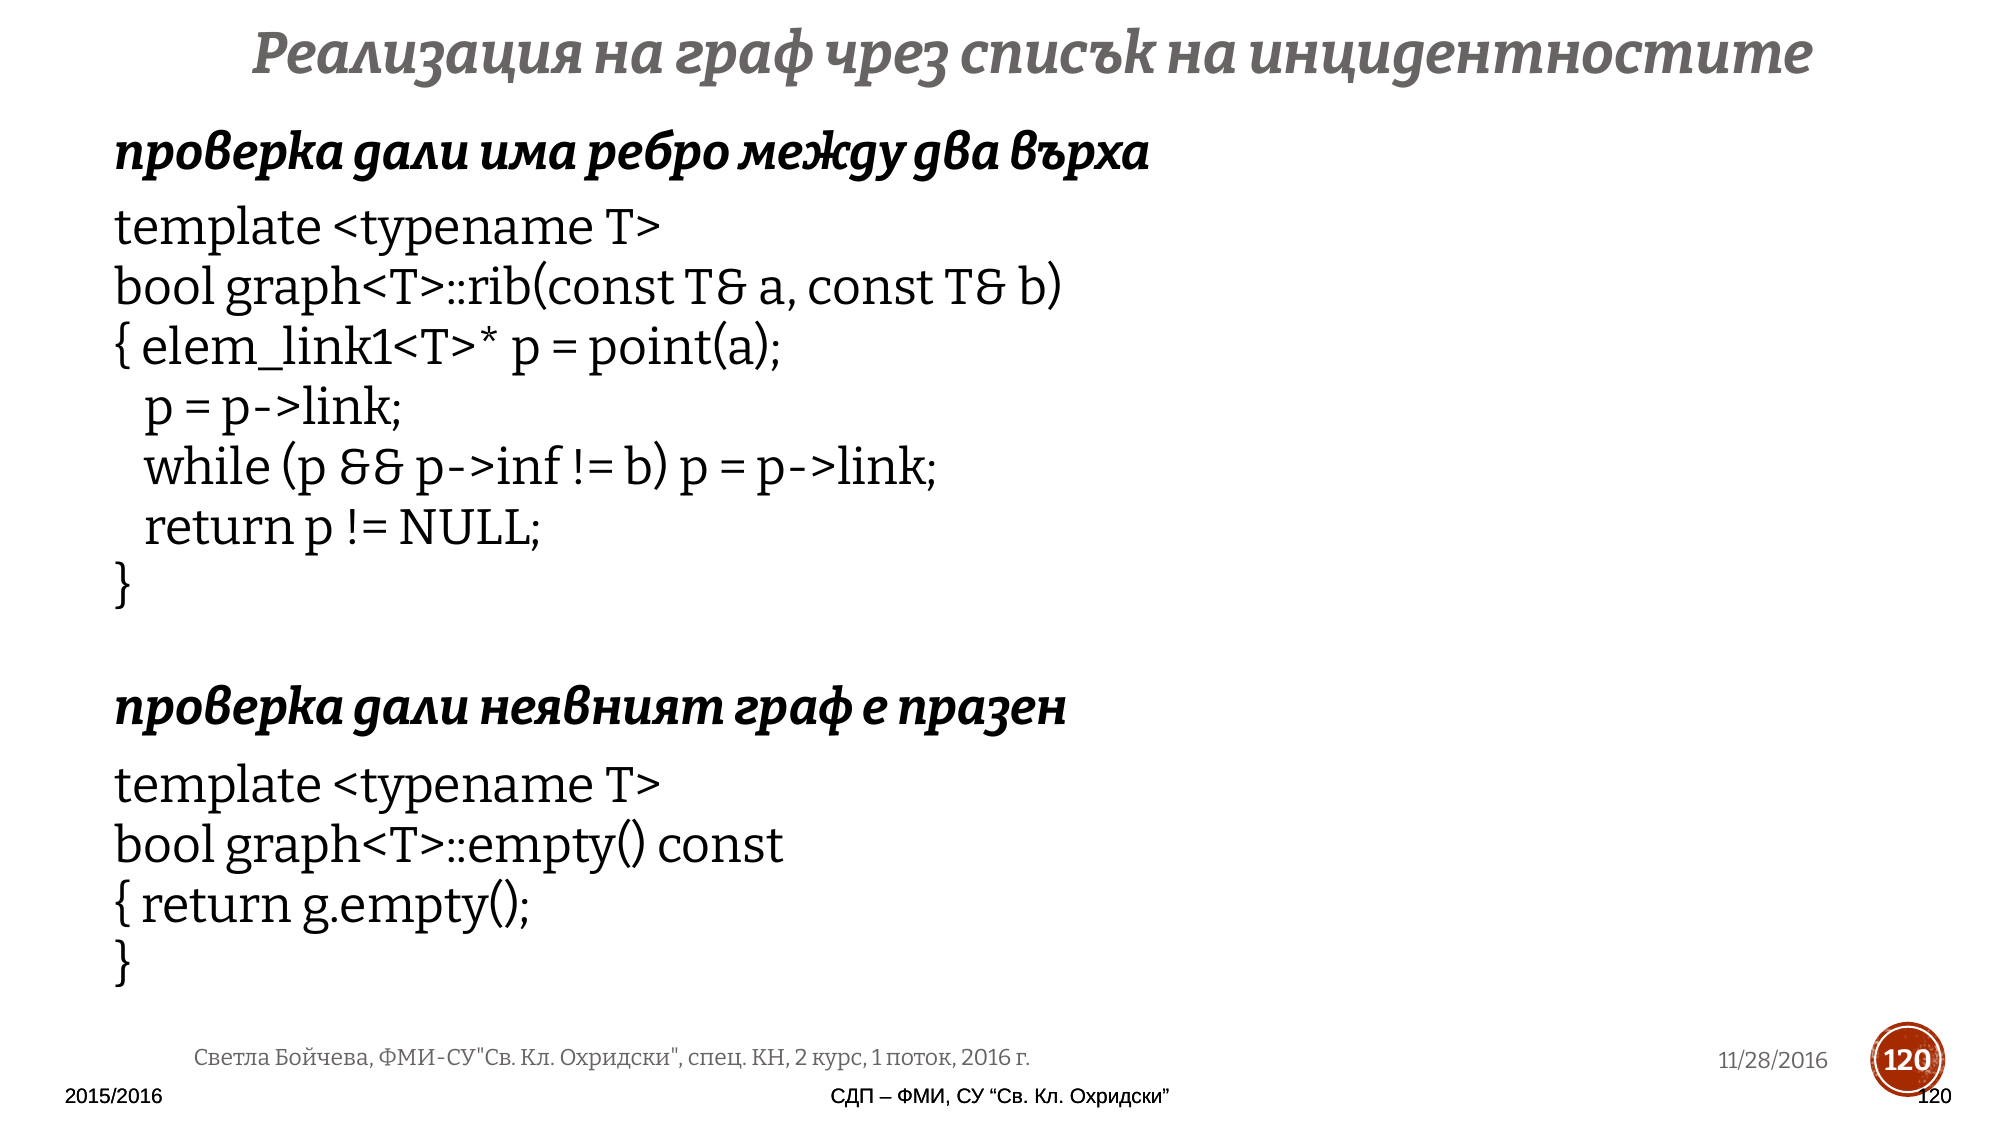

Реализация на граф чрез списък на инцидентностите
проверка дали има ребро между два върха
template <typename T>
bool graph<T>::rib(const T& a, const T& b)
{ elem_link1<T>* p = point(a);
   p = p->link;
   while (p && p->inf != b) p = p->link;
   return p != NULL;
}

проверка дали неявният граф е празен
template <typename T>
bool graph<T>::empty() const
{ return g.empty();
}

Светла Бойчева, ФМИ-СУ"Св. Кл. Охридски", спец. КН, 2 курс, 1 поток, 2016 г.
11/28/2016
120
2015/2016
2015/2016
СДП – ФМИ, СУ “Св. Кл. Охридски”
СДП – ФМИ, СУ “Св. Кл. Охридски”
120
120